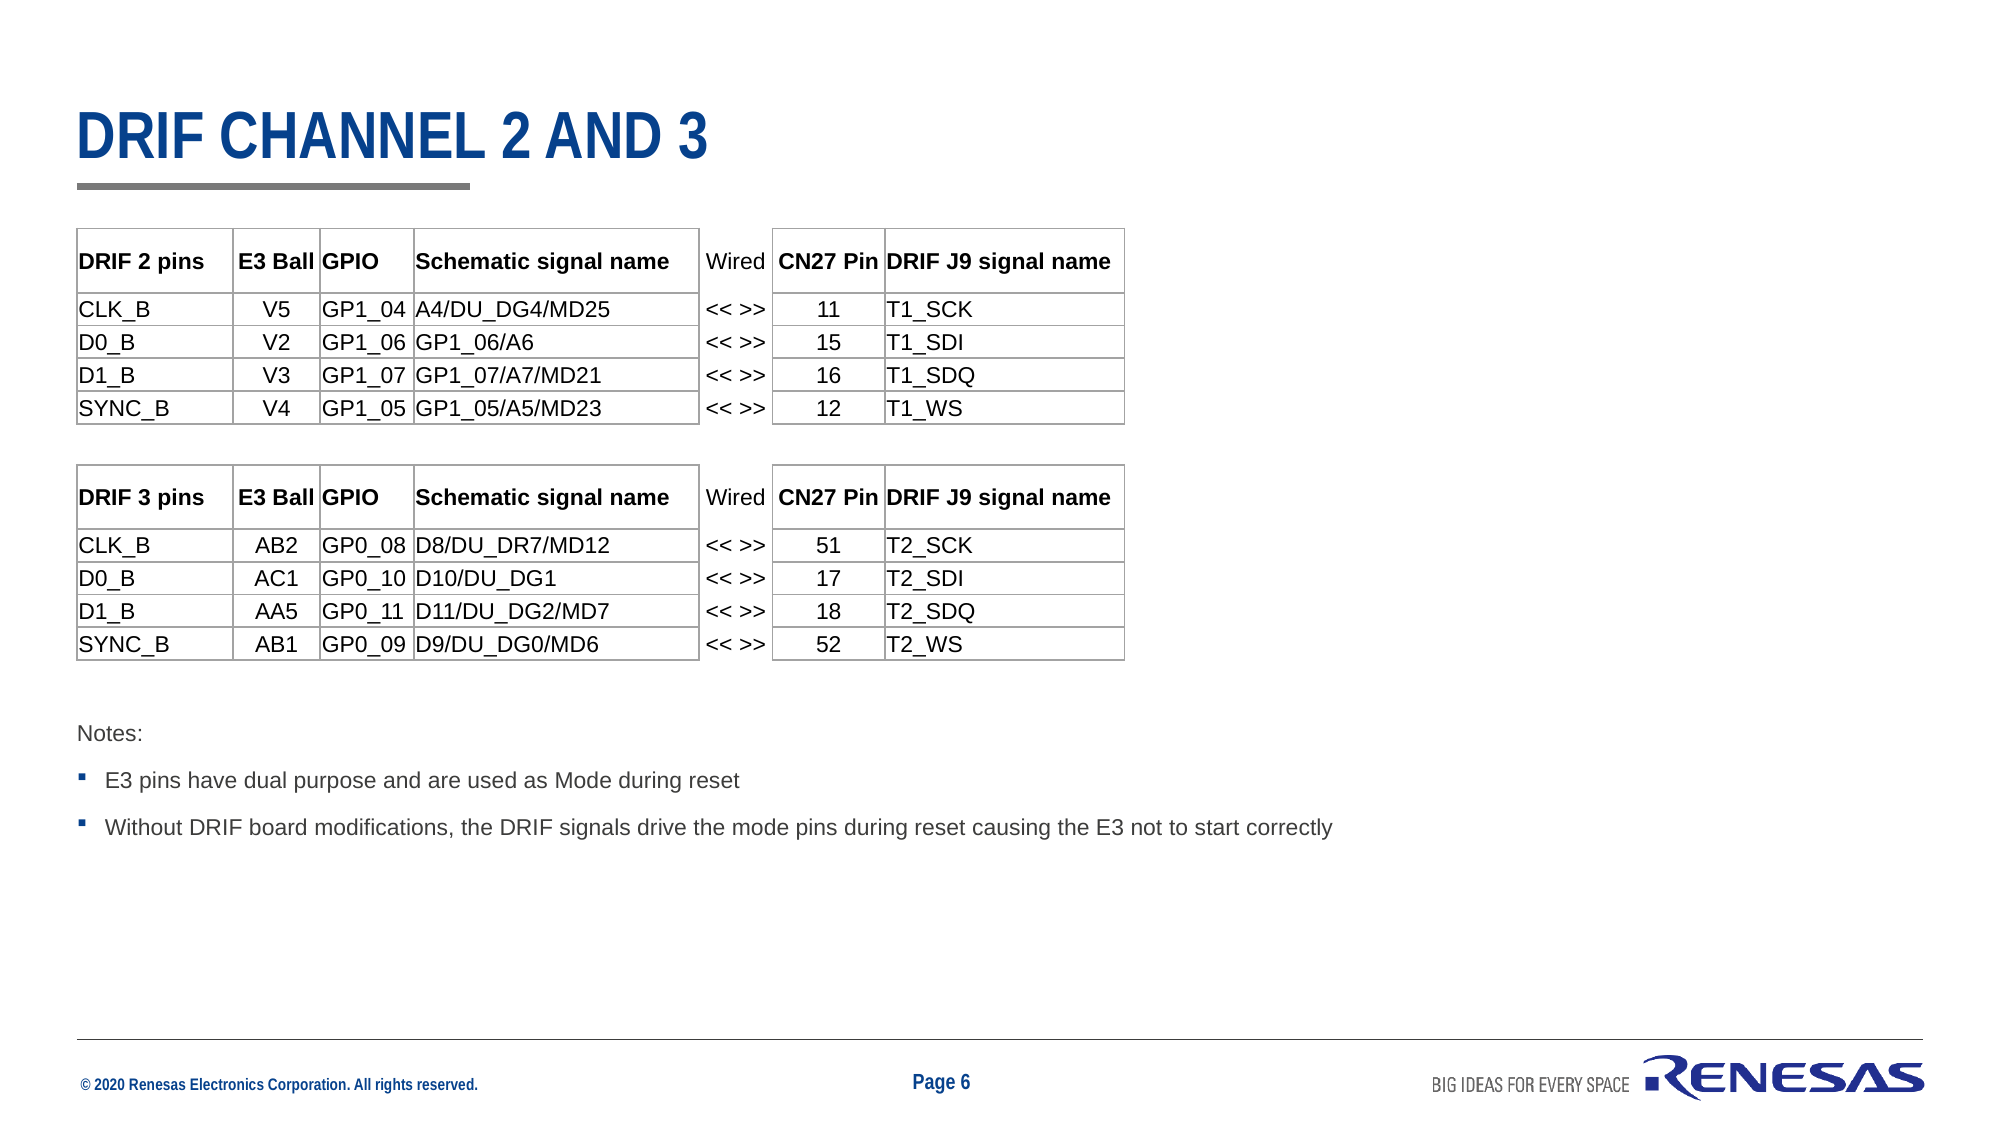

# DRIF Channel 2 and 3
| DRIF 2 pins | E3 Ball | GPIO | Schematic signal name | Wired | CN27 Pin | DRIF J9 signal name |
| --- | --- | --- | --- | --- | --- | --- |
| CLK\_B | V5 | GP1\_04 | A4/DU\_DG4/MD25 | << >> | 11 | T1\_SCK |
| D0\_B | V2 | GP1\_06 | GP1\_06/A6 | << >> | 15 | T1\_SDI |
| D1\_B | V3 | GP1\_07 | GP1\_07/A7/MD21 | << >> | 16 | T1\_SDQ |
| SYNC\_B | V4 | GP1\_05 | GP1\_05/A5/MD23 | << >> | 12 | T1\_WS |
| DRIF 3 pins | E3 Ball | GPIO | Schematic signal name | Wired | CN27 Pin | DRIF J9 signal name |
| --- | --- | --- | --- | --- | --- | --- |
| CLK\_B | AB2 | GP0\_08 | D8/DU\_DR7/MD12 | << >> | 51 | T2\_SCK |
| D0\_B | AC1 | GP0\_10 | D10/DU\_DG1 | << >> | 17 | T2\_SDI |
| D1\_B | AA5 | GP0\_11 | D11/DU\_DG2/MD7 | << >> | 18 | T2\_SDQ |
| SYNC\_B | AB1 | GP0\_09 | D9/DU\_DG0/MD6 | << >> | 52 | T2\_WS |
Notes:
E3 pins have dual purpose and are used as Mode during reset
Without DRIF board modifications, the DRIF signals drive the mode pins during reset causing the E3 not to start correctly